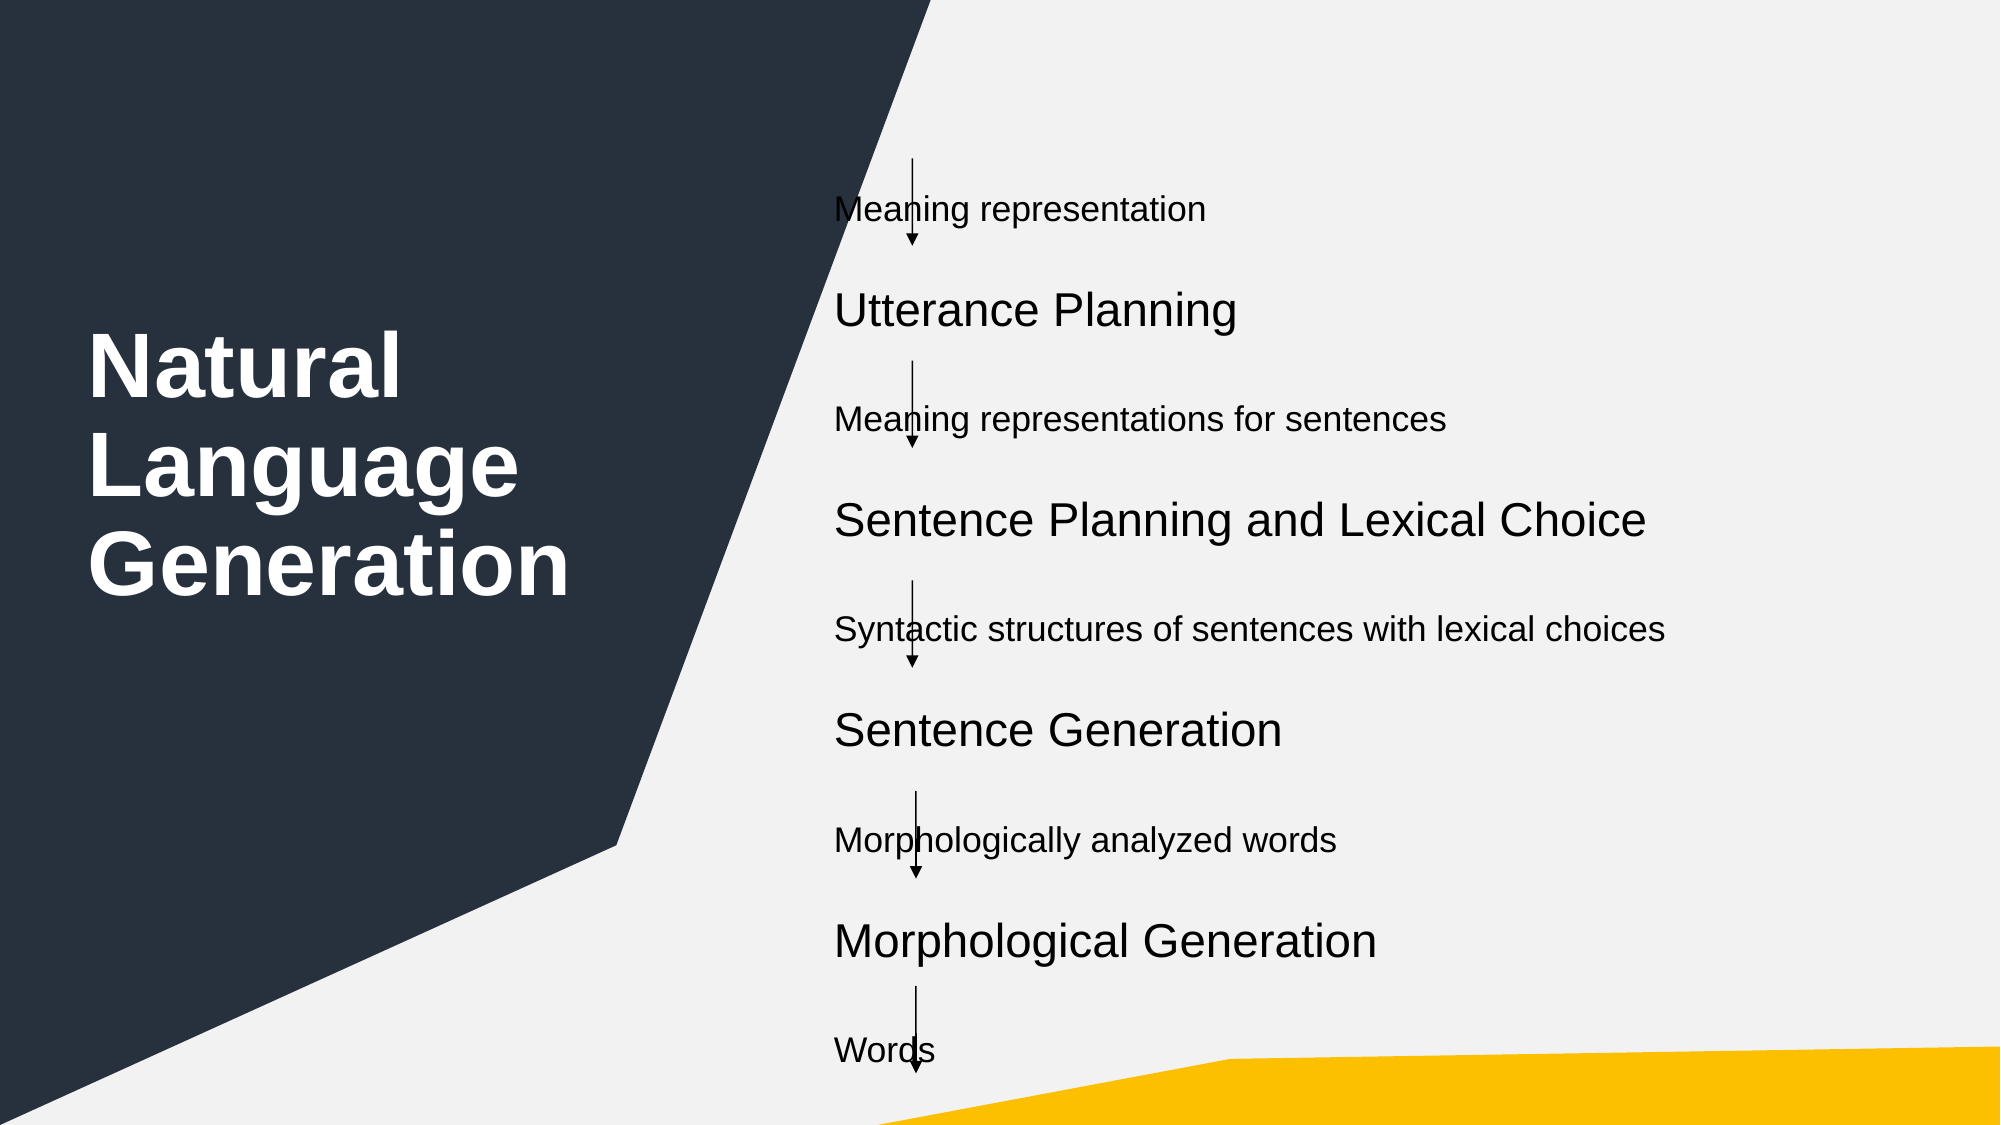

Meaning representation
	Utterance Planning
			Meaning representations for sentences
	Sentence Planning and Lexical Choice
			Syntactic structures of sentences with lexical choices
	Sentence Generation
			Morphologically analyzed words
	Morphological Generation
			Words

Natural Language Generation